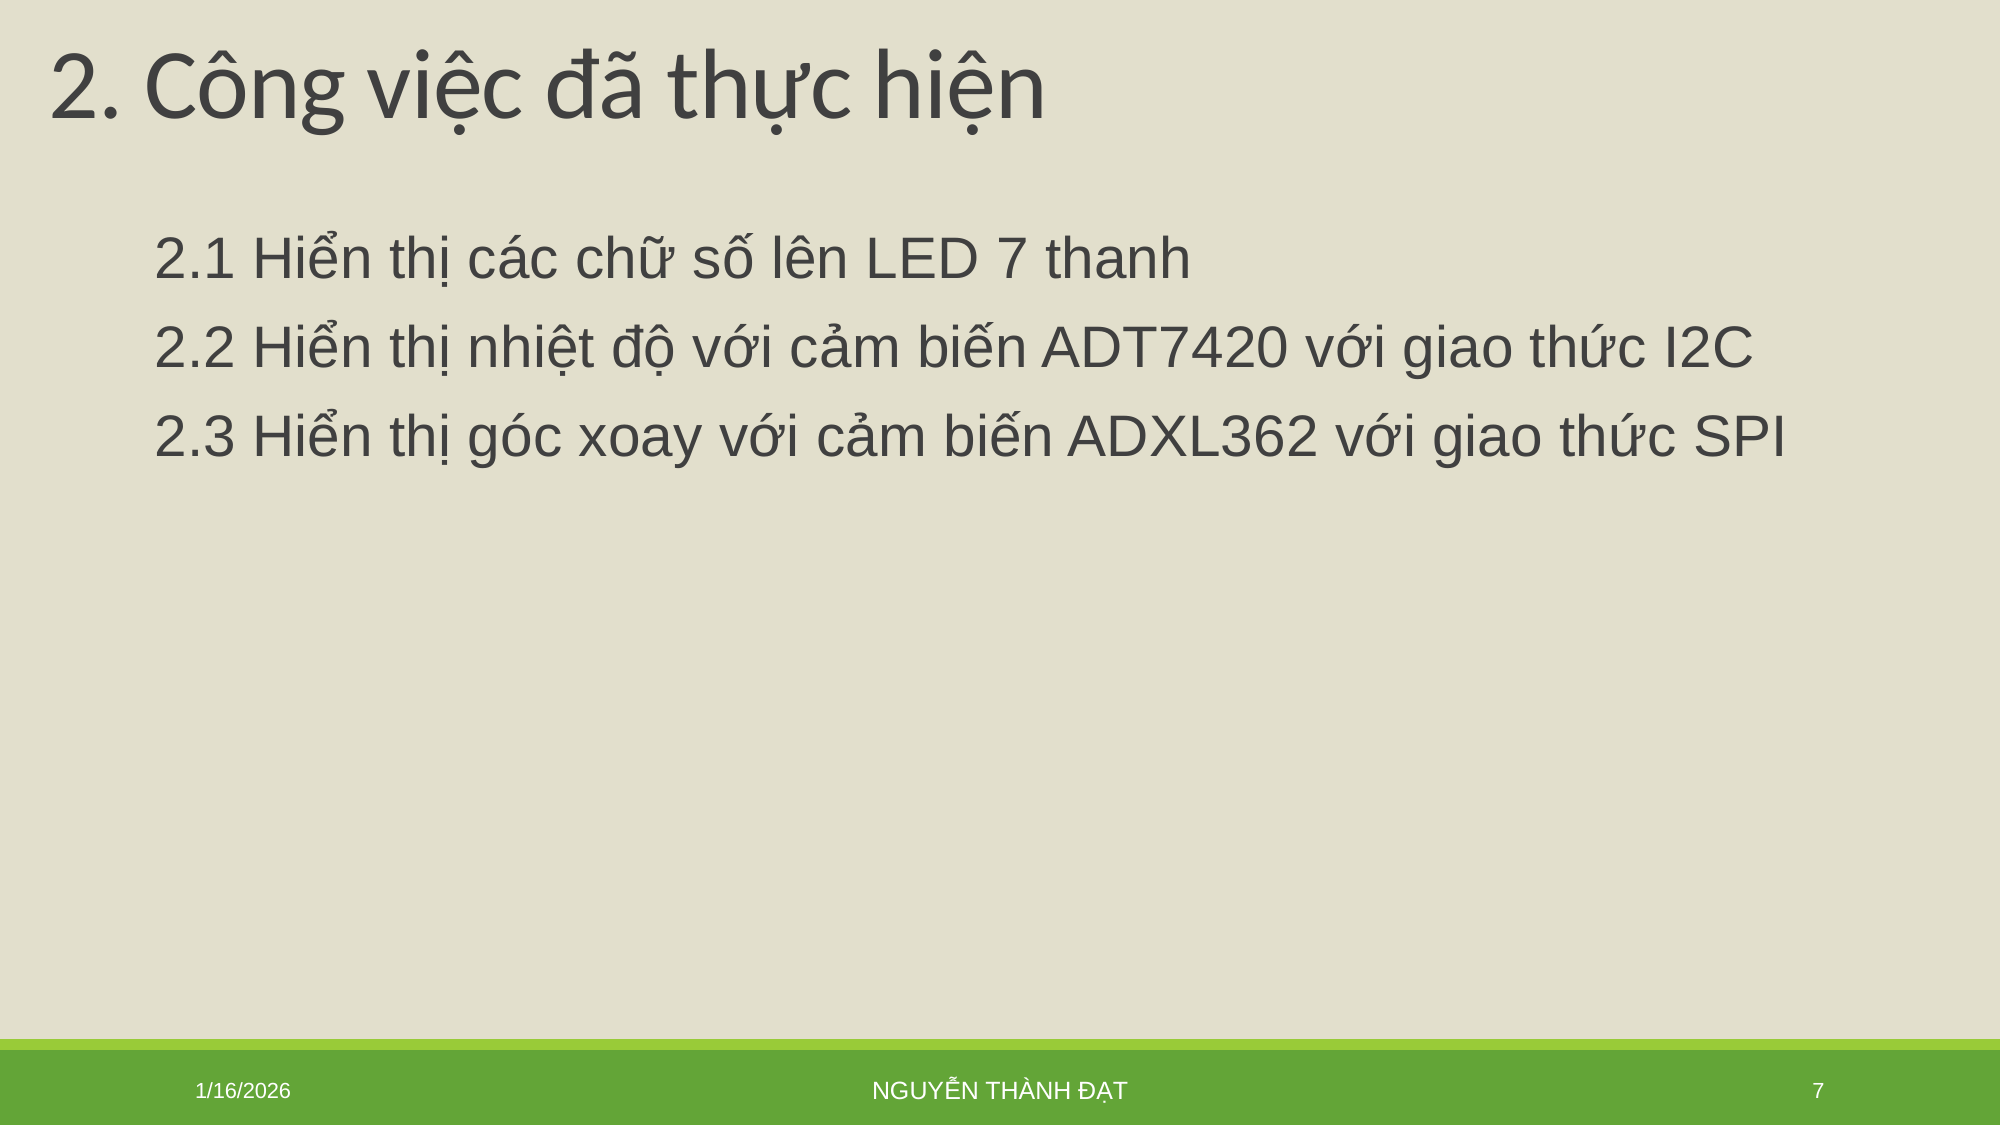

# 2. Công việc đã thực hiện
2.1 Hiển thị các chữ số lên LED 7 thanh
2.2 Hiển thị nhiệt độ với cảm biến ADT7420 với giao thức I2C
2.3 Hiển thị góc xoay với cảm biến ADXL362 với giao thức SPI
1/16/2026
Nguyễn Thành Đạt
7